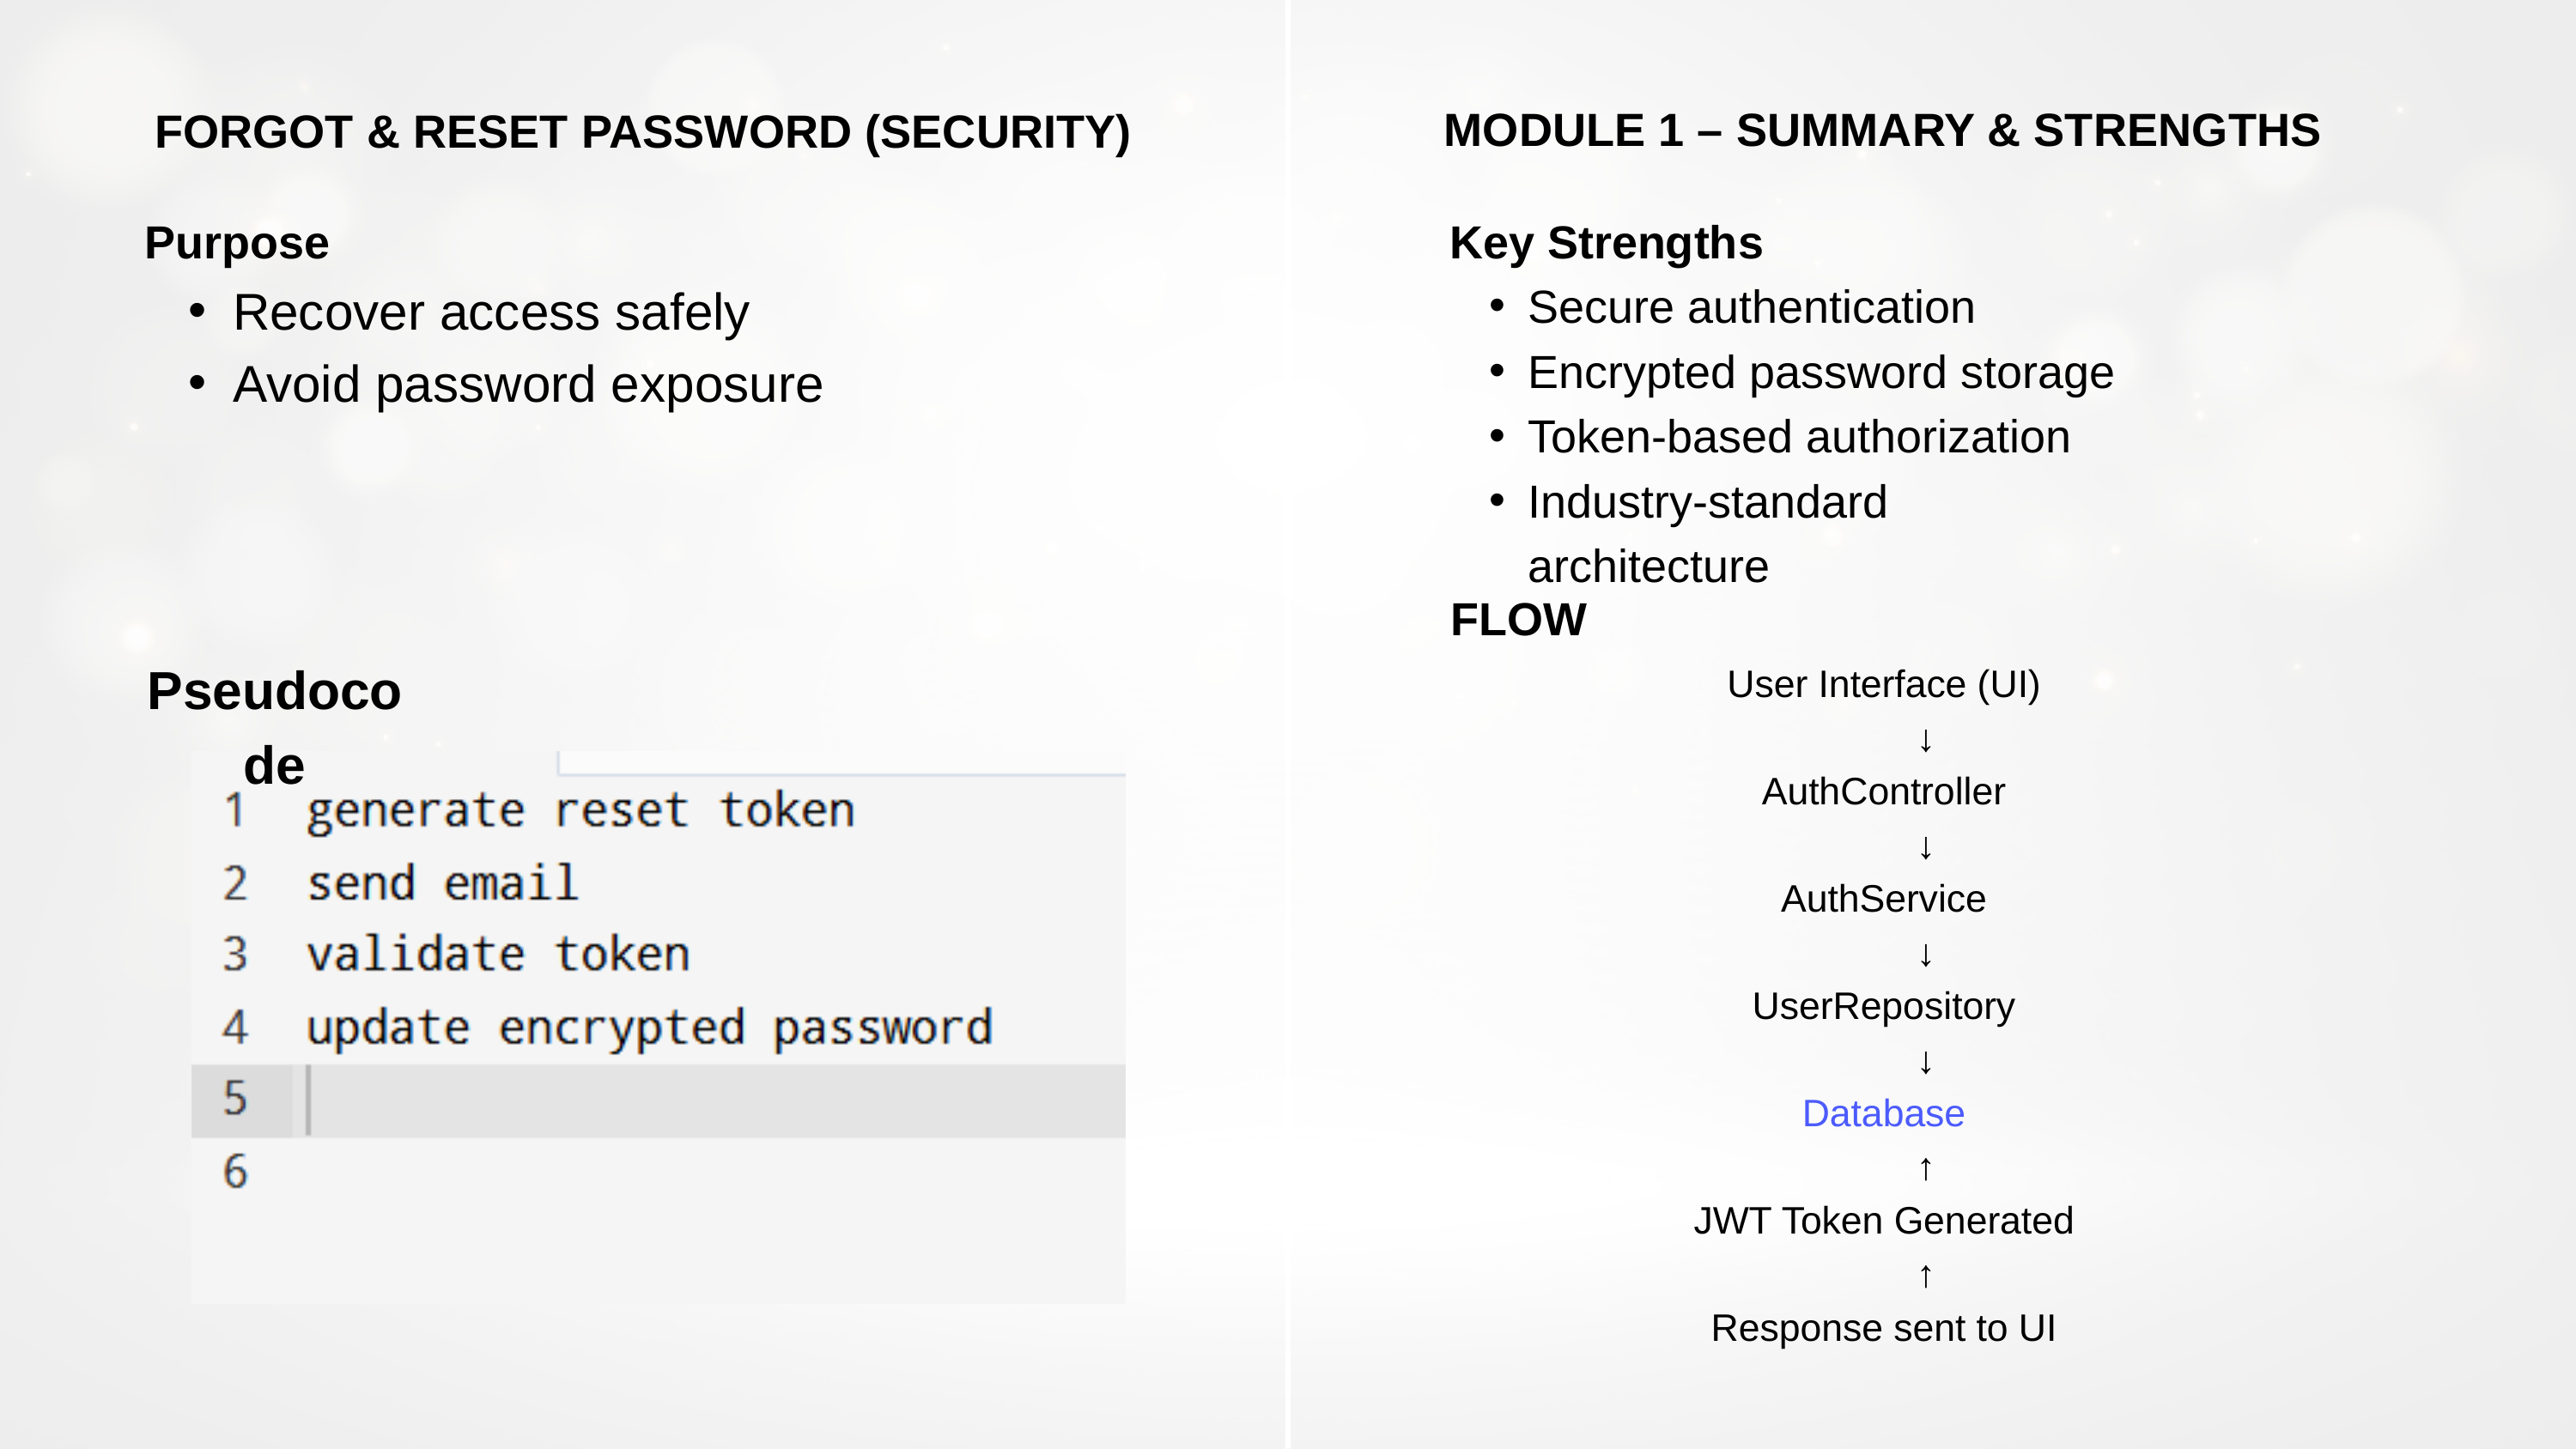

MODULE 1 – SUMMARY & STRENGTHS
FORGOT & RESET PASSWORD (SECURITY)

Purpose
Recover access safely
Avoid password exposure

Key Strengths
Secure authentication
Encrypted password storage
Token-based authorization
Industry-standard architecture

FLOW
Pseudocode
User Interface (UI)
        ↓
AuthController
        ↓
AuthService
        ↓
UserRepository
        ↓
Database
        ↑
JWT Token Generated
        ↑
Response sent to UI